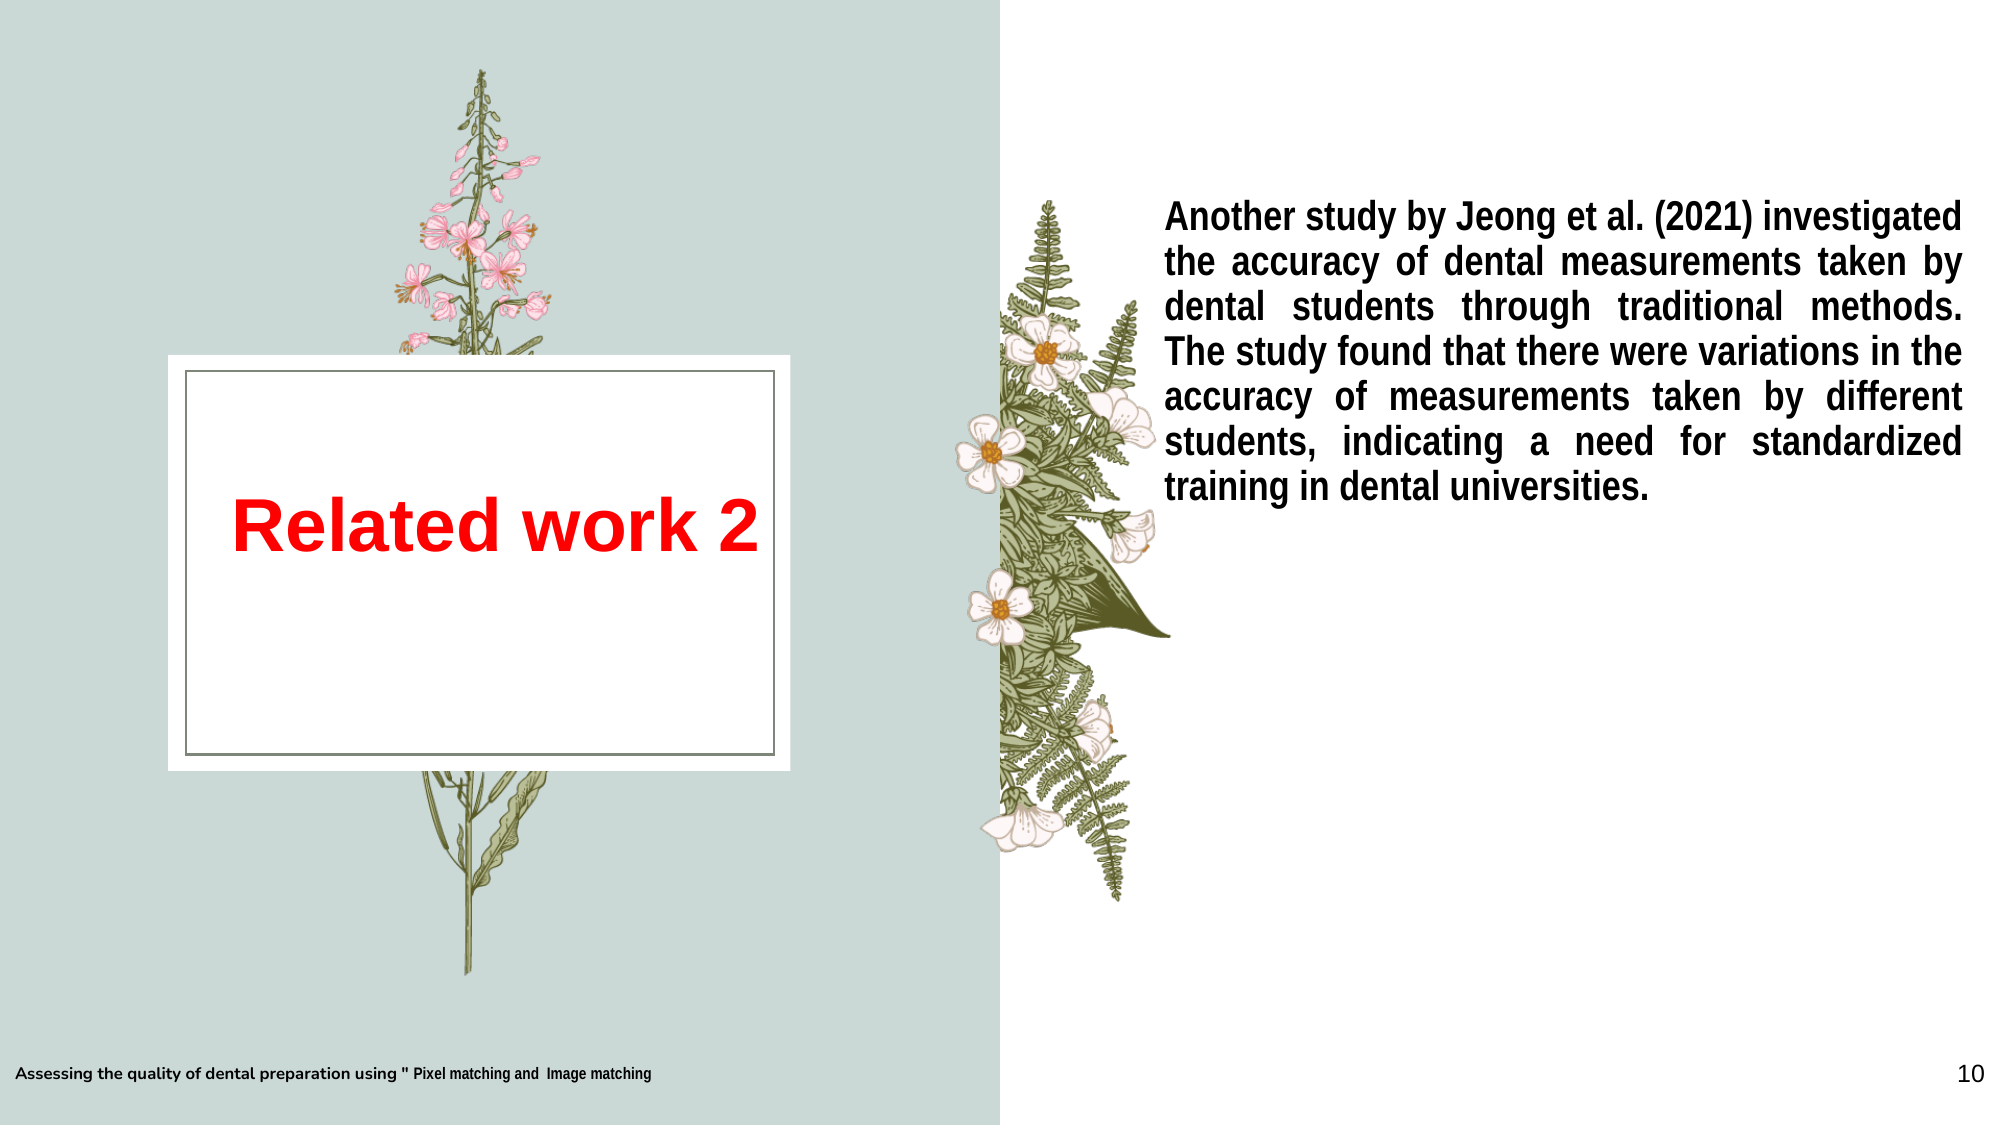

Another study by Jeong et al. (2021) investigated the accuracy of dental measurements taken by dental students through traditional methods. The study found that there were variations in the accuracy of measurements taken by different students, indicating a need for standardized training in dental universities.
# Related work 2
Assessing the quality of dental preparation using " Pixel matching and  Image matching
10